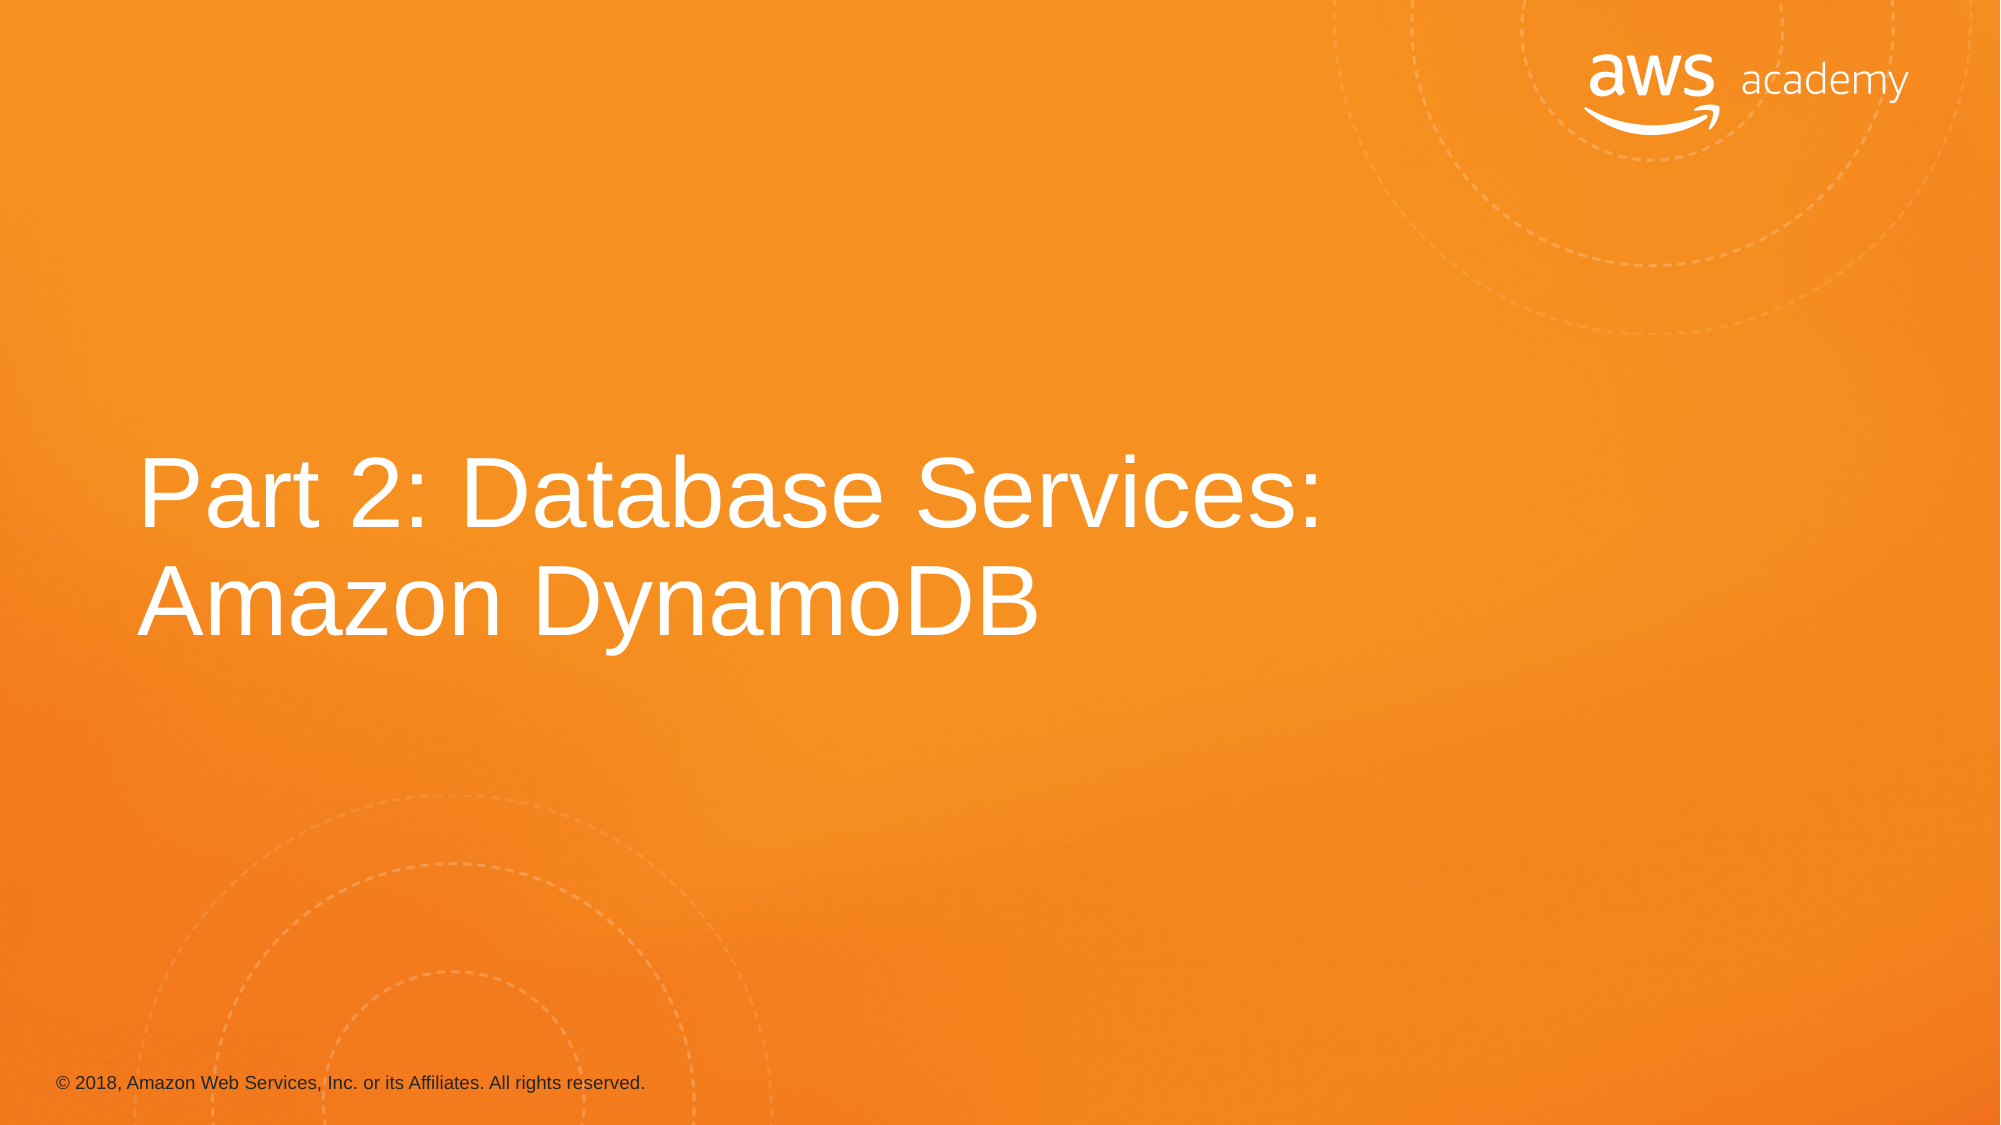

# Part 2: Database Services: Amazon DynamoDB